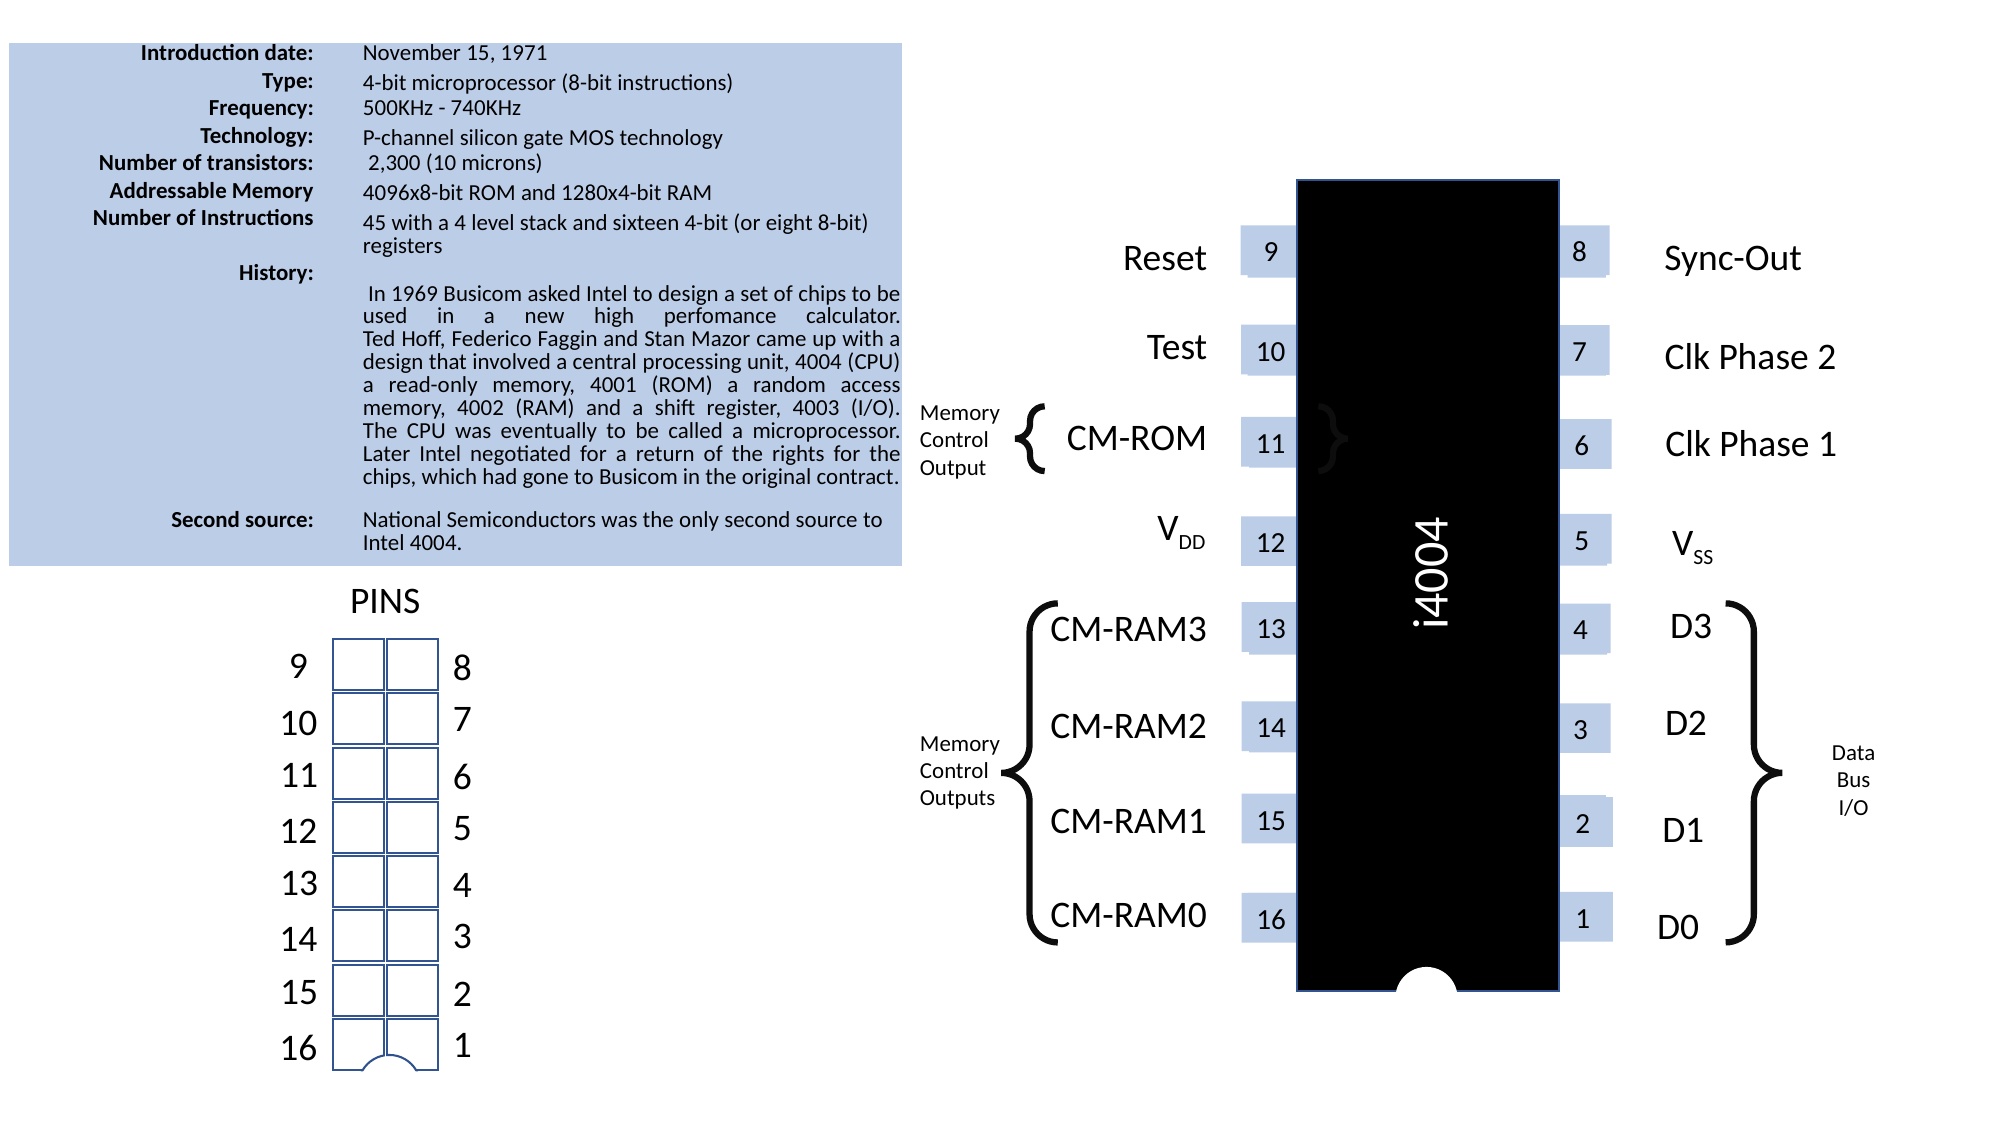

| Introduction date: |  | November 15, 1971 |
| --- | --- | --- |
| Type: |  | 4-bit microprocessor (8-bit instructions) |
| Frequency: |  | 500KHz - 740KHz |
| Technology: |  | P-channel silicon gate MOS technology |
| Number of transistors: |  | 2,300 (10 microns) |
| Addressable Memory |  | 4096x8-bit ROM and 1280x4-bit RAM |
| Number of Instructions |  | 45 with a 4 level stack and sixteen 4-bit (or eight 8-bit) registers |
| History: |  | In 1969 Busicom asked Intel to design a set of chips to be used in a new high perfomance calculator. Ted Hoff, Federico Faggin and Stan Mazor came up with a design that involved a central processing unit, 4004 (CPU) a read-only memory, 4001 (ROM) a random access memory, 4002 (RAM) and a shift register, 4003 (I/O). The CPU was eventually to be called a microprocessor. Later Intel negotiated for a return of the rights for the chips, which had gone to Busicom in the original contract. |
| Second source: |  | National Semiconductors was the only second source to Intel 4004. |

8
9

10
7

11
6

5
12

13
4

14
3

15

2
1
16

i4004
Reset
Test
CM-ROM
VDD
CM-RAM3
CM-RAM2
CM-RAM1
CM-RAM0
Memory
Control
Output

Memory
Control
Outputs
Sync-Out
Clk Phase 2
Clk Phase 1
VSS
D3
D2
Data
Bus
I/O
D1
D0
PINS
 9
8

7
10

11
6

5
12

13
4

3
14

15
2

1
16